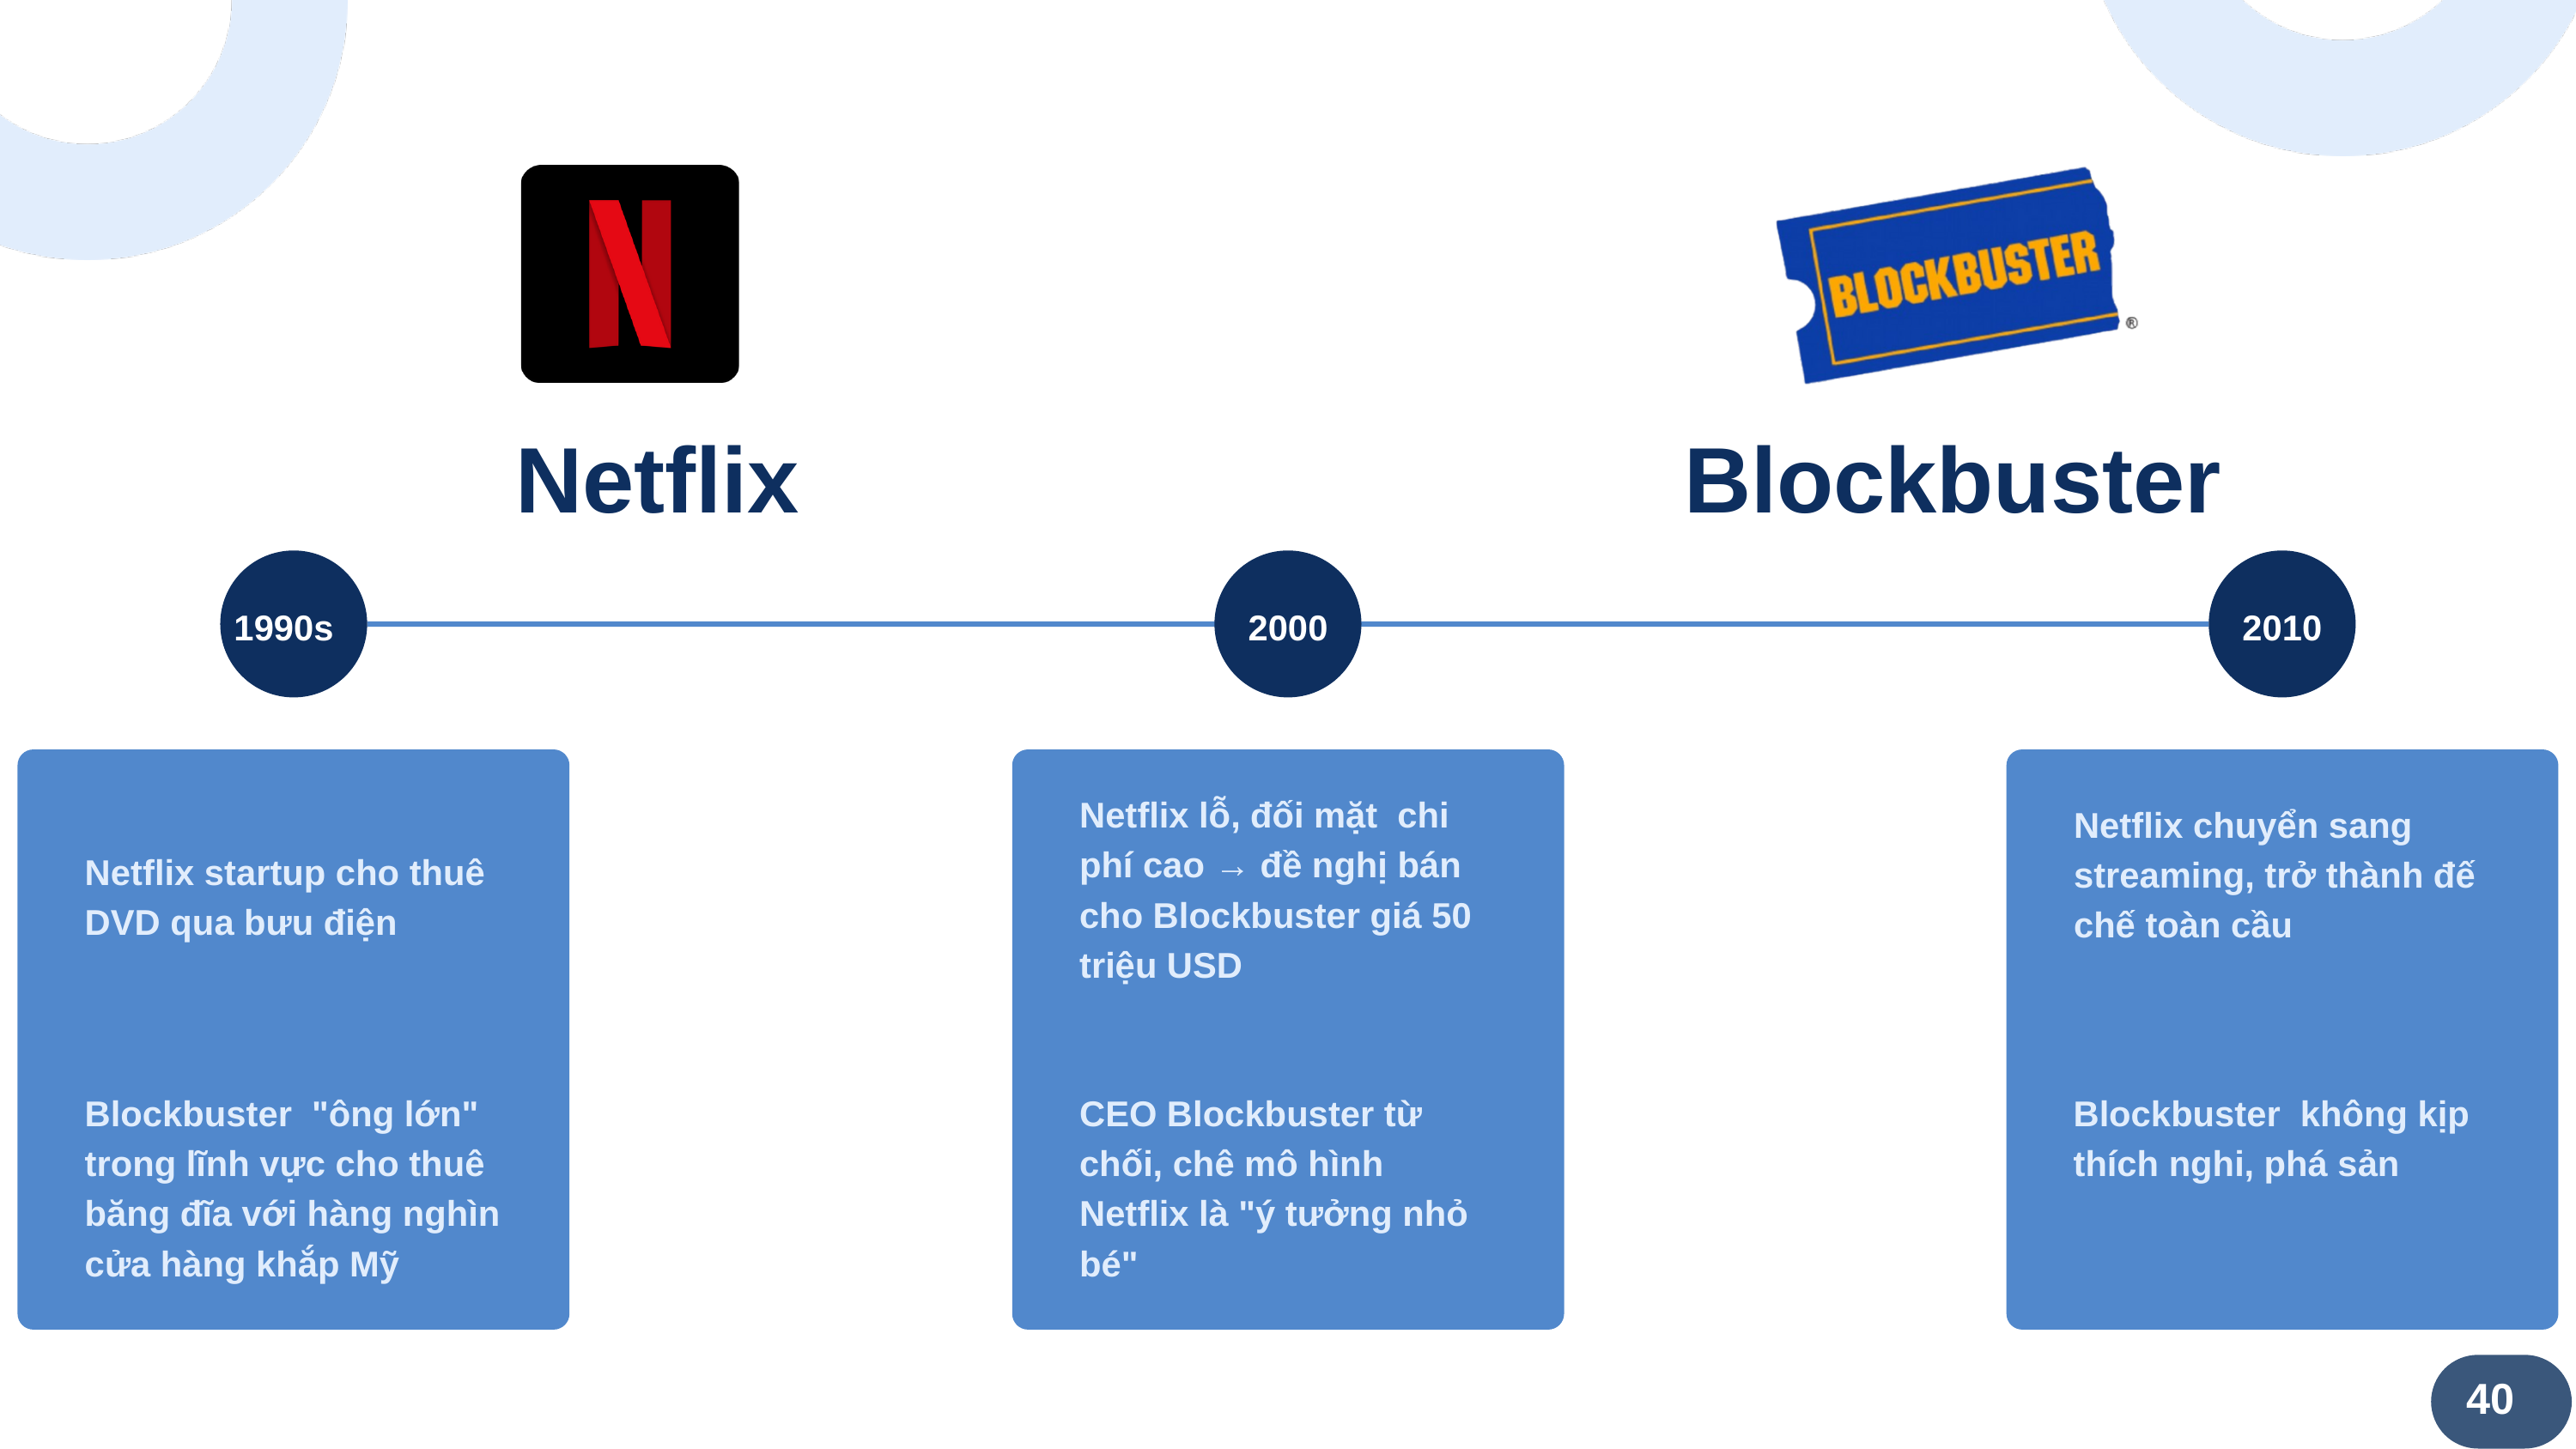

Blockbuster

Netflix

1990s

2000

2010

Netflix lỗ, đối mặt  chi phí cao → đề nghị bán cho Blockbuster giá 50 triệu USD
Netflix chuyển sang streaming, trở thành đế chế toàn cầu

Netflix startup cho thuê DVD qua bưu điện
Blockbuster  "ông lớn" trong lĩnh vực cho thuê băng đĩa với hàng nghìn cửa hàng khắp Mỹ
CEO Blockbuster từ chối, chê mô hình Netflix là "ý tưởng nhỏ bé"
Blockbuster  không kịp thích nghi, phá sản

40